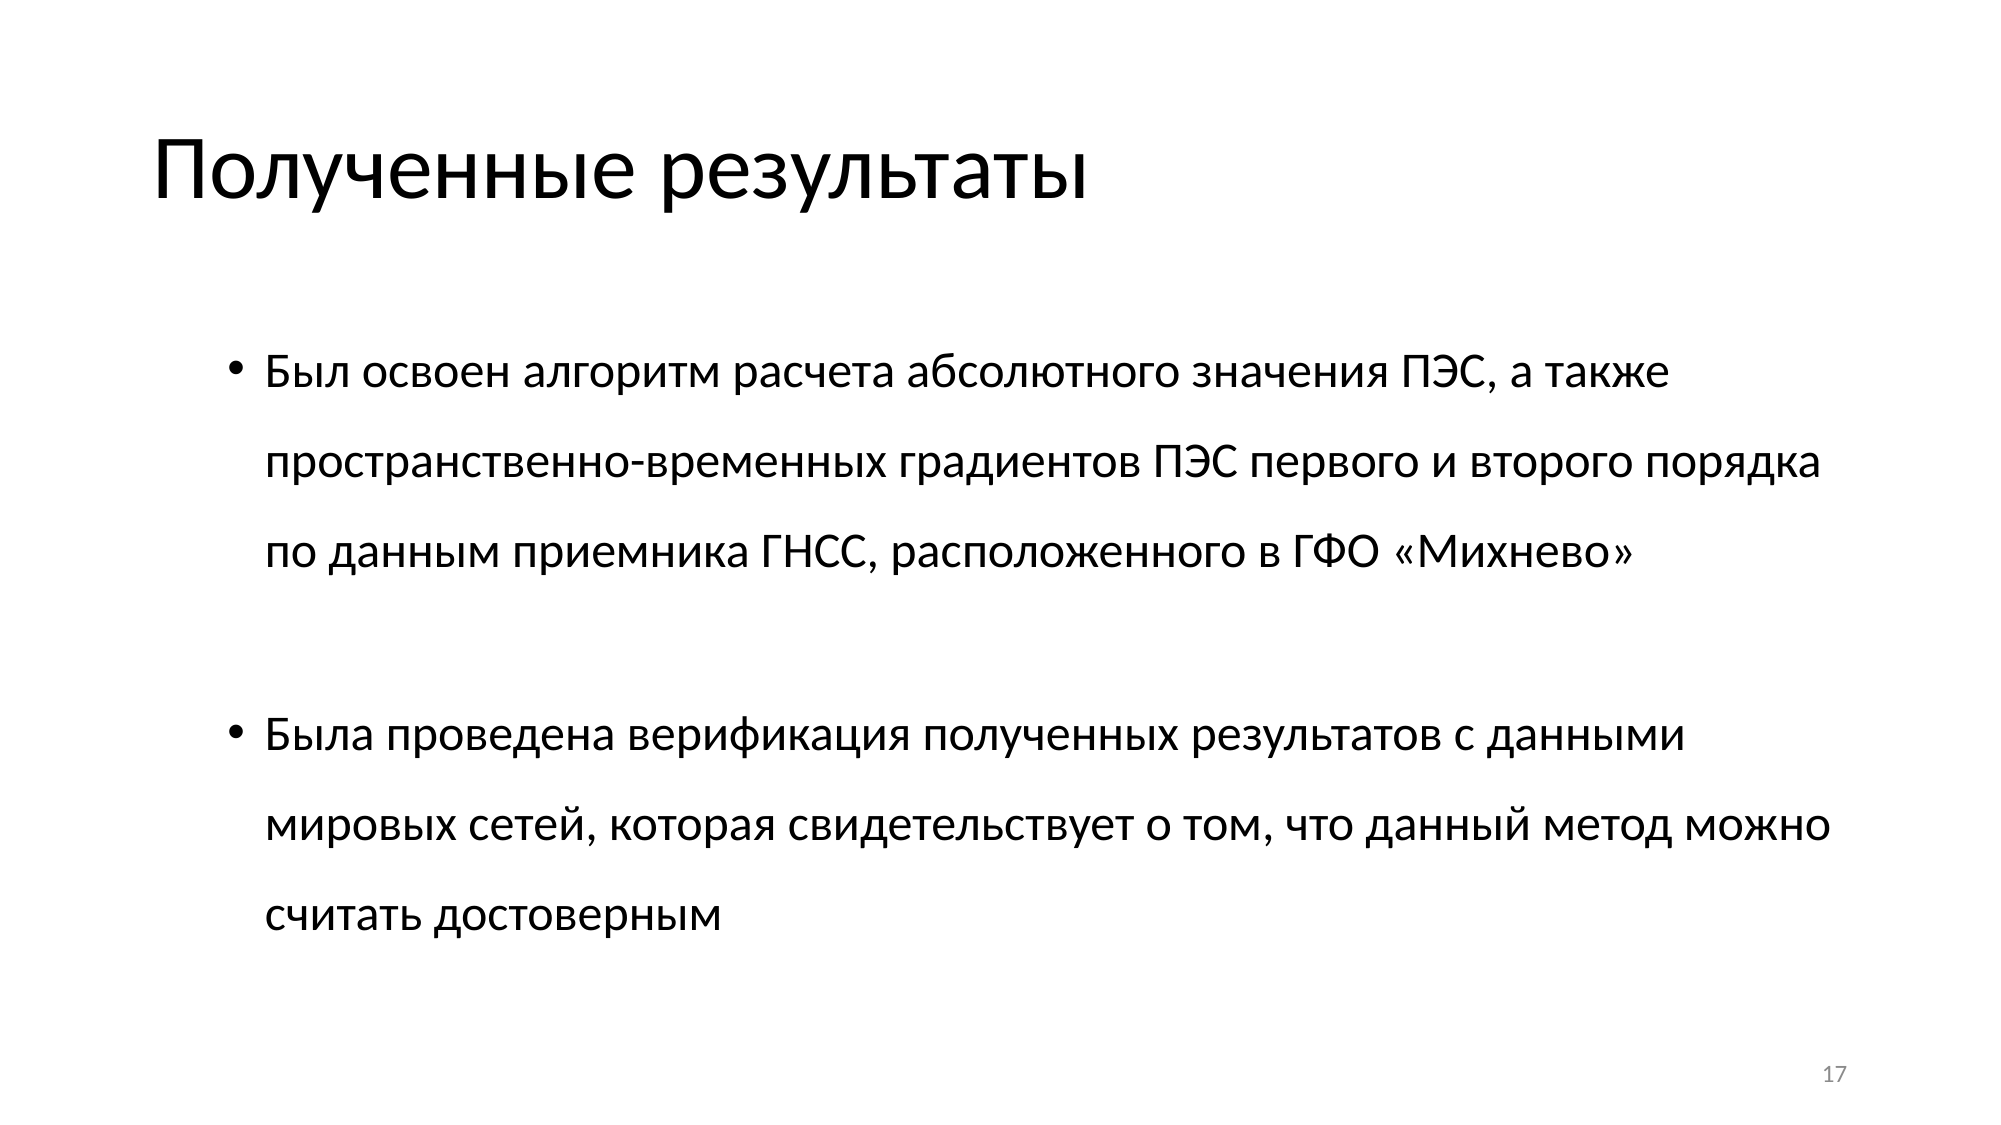

# Полученные результаты
Был освоен алгоритм расчета абсолютного значения ПЭС, а также пространственно-временных градиентов ПЭС первого и второго порядка по данным приемника ГНСС, расположенного в ГФО «Михнево»

Была проведена верификация полученных результатов с данными мировых сетей, которая свидетельствует о том, что данный метод можно считать достоверным

17